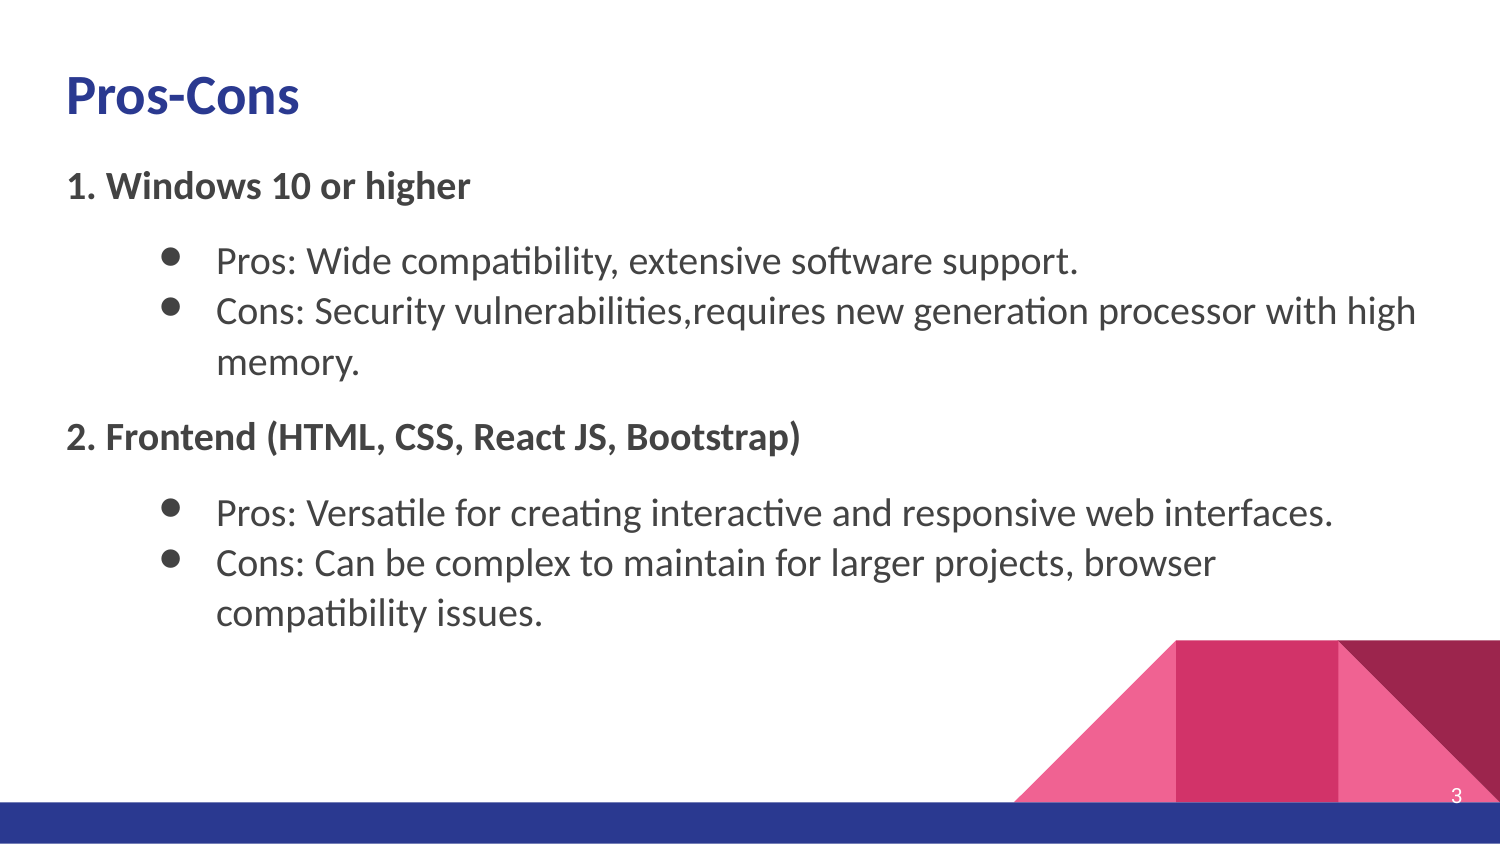

# Pros-Cons
1. Windows 10 or higher
Pros: Wide compatibility, extensive software support.
Cons: Security vulnerabilities,requires new generation processor with high memory.
2. Frontend (HTML, CSS, React JS, Bootstrap)
Pros: Versatile for creating interactive and responsive web interfaces.
Cons: Can be complex to maintain for larger projects, browser compatibility issues.

3